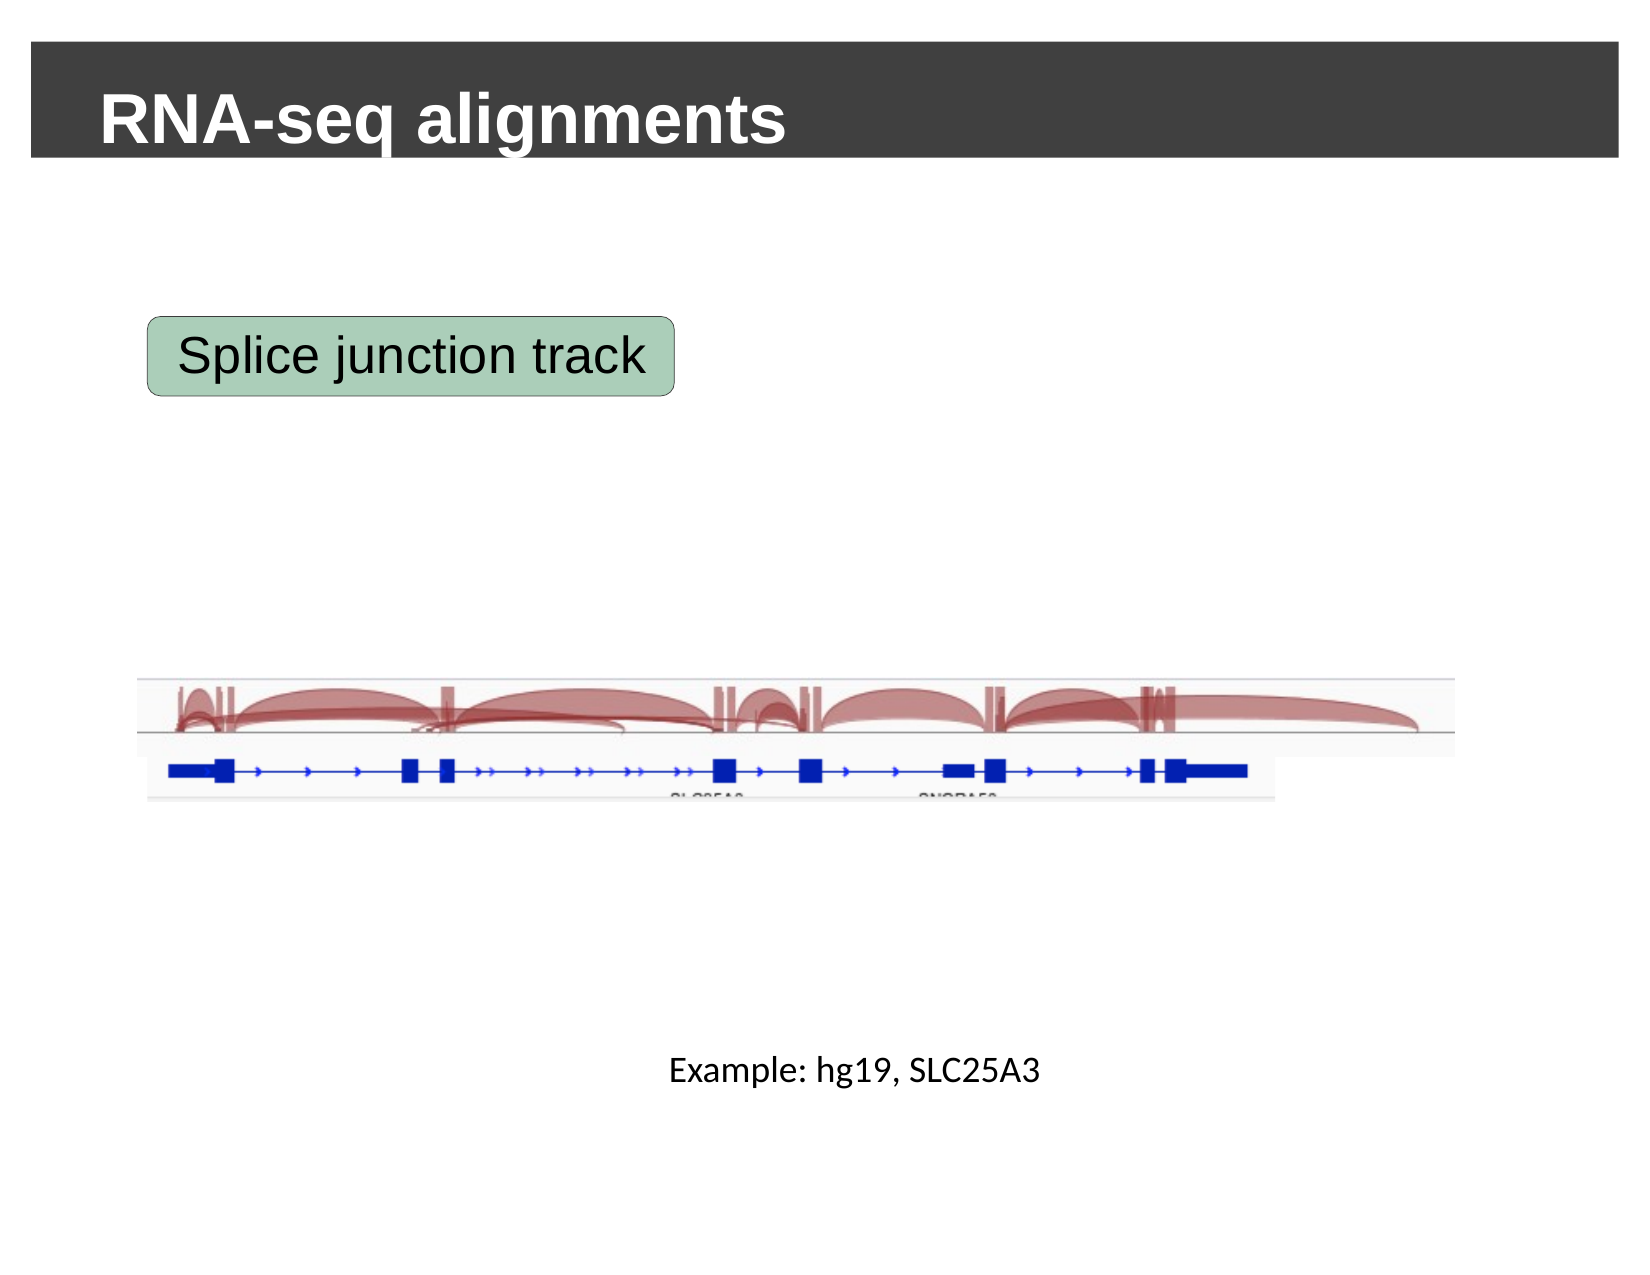

RNA-seq alignments

Splice junction track

Example: hg19, SLC25A3